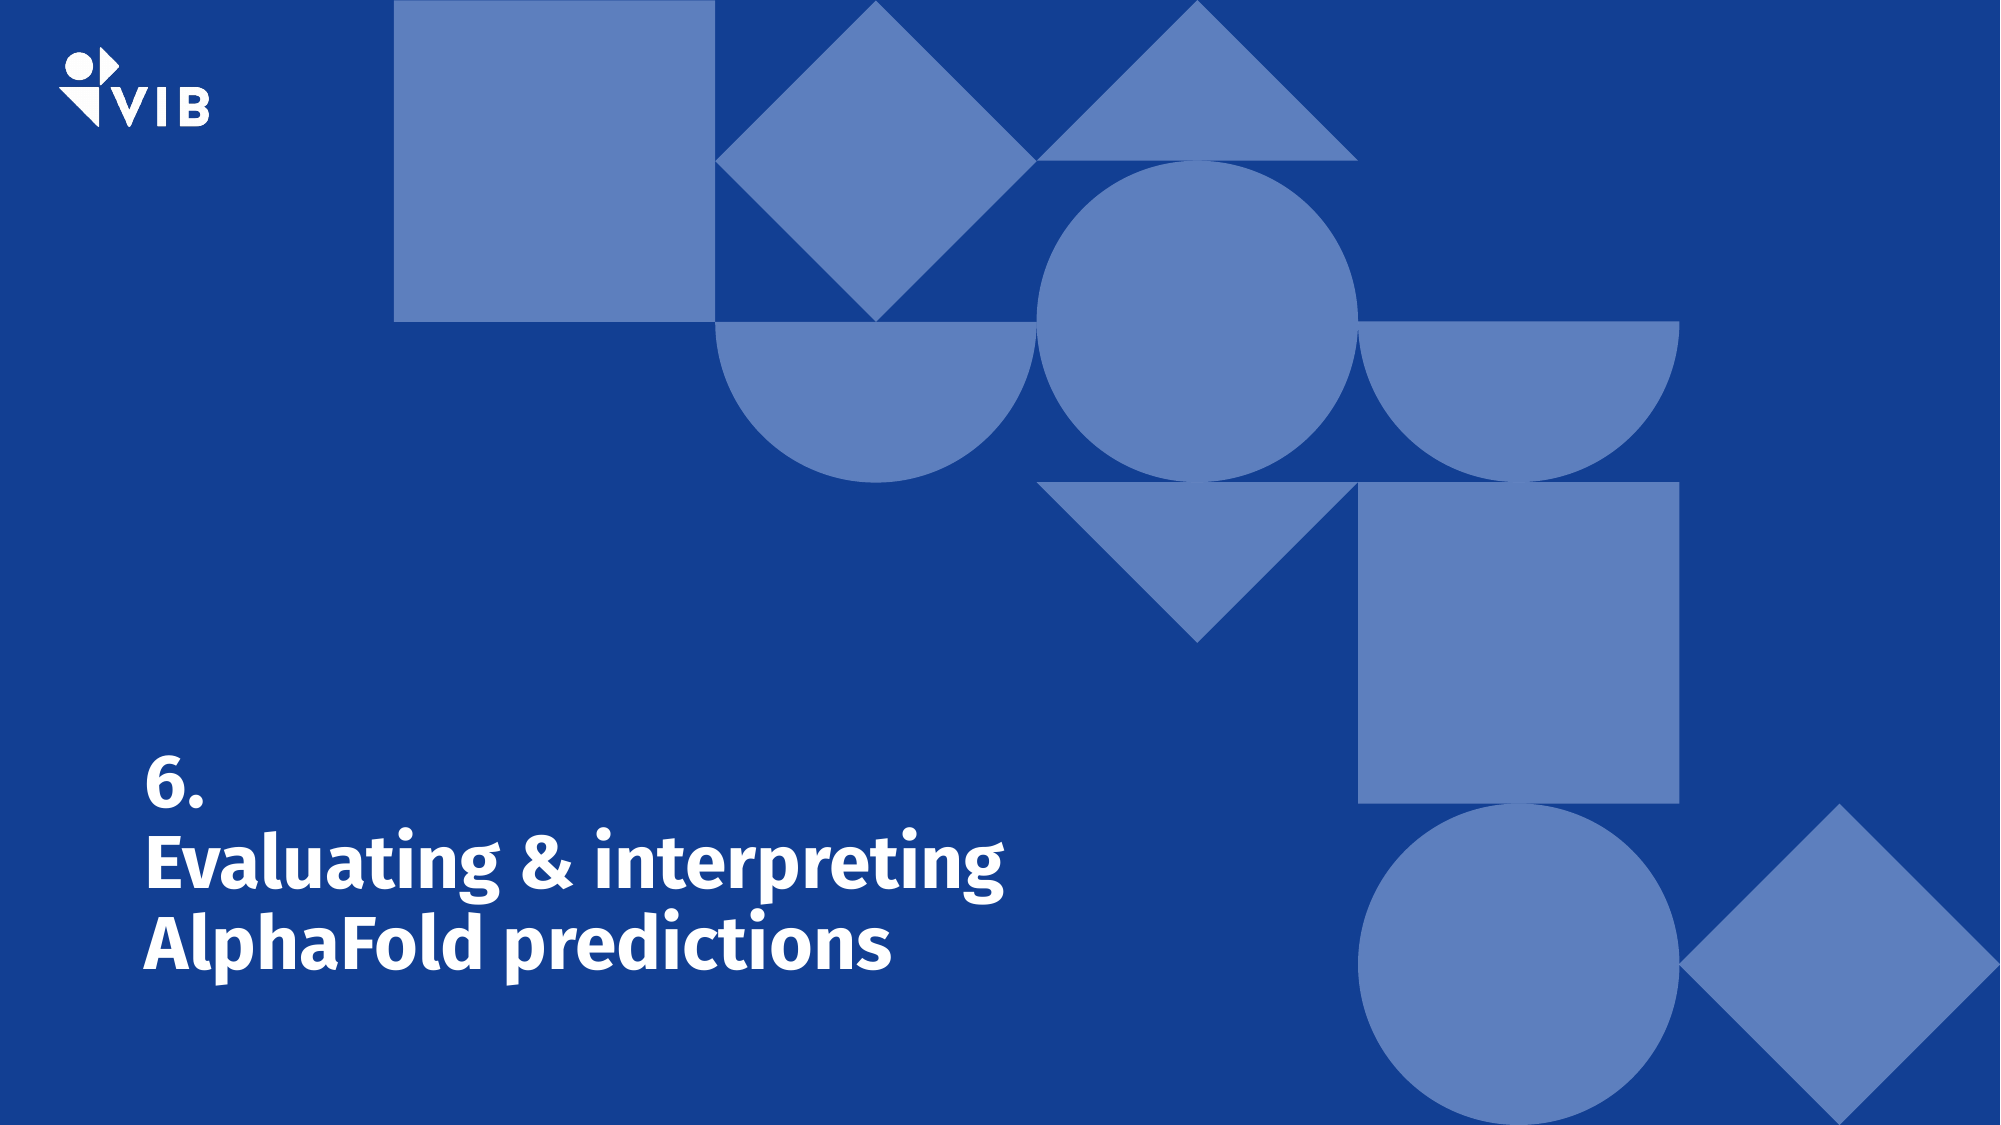

# 6. Evaluating & interpreting AlphaFold predictions